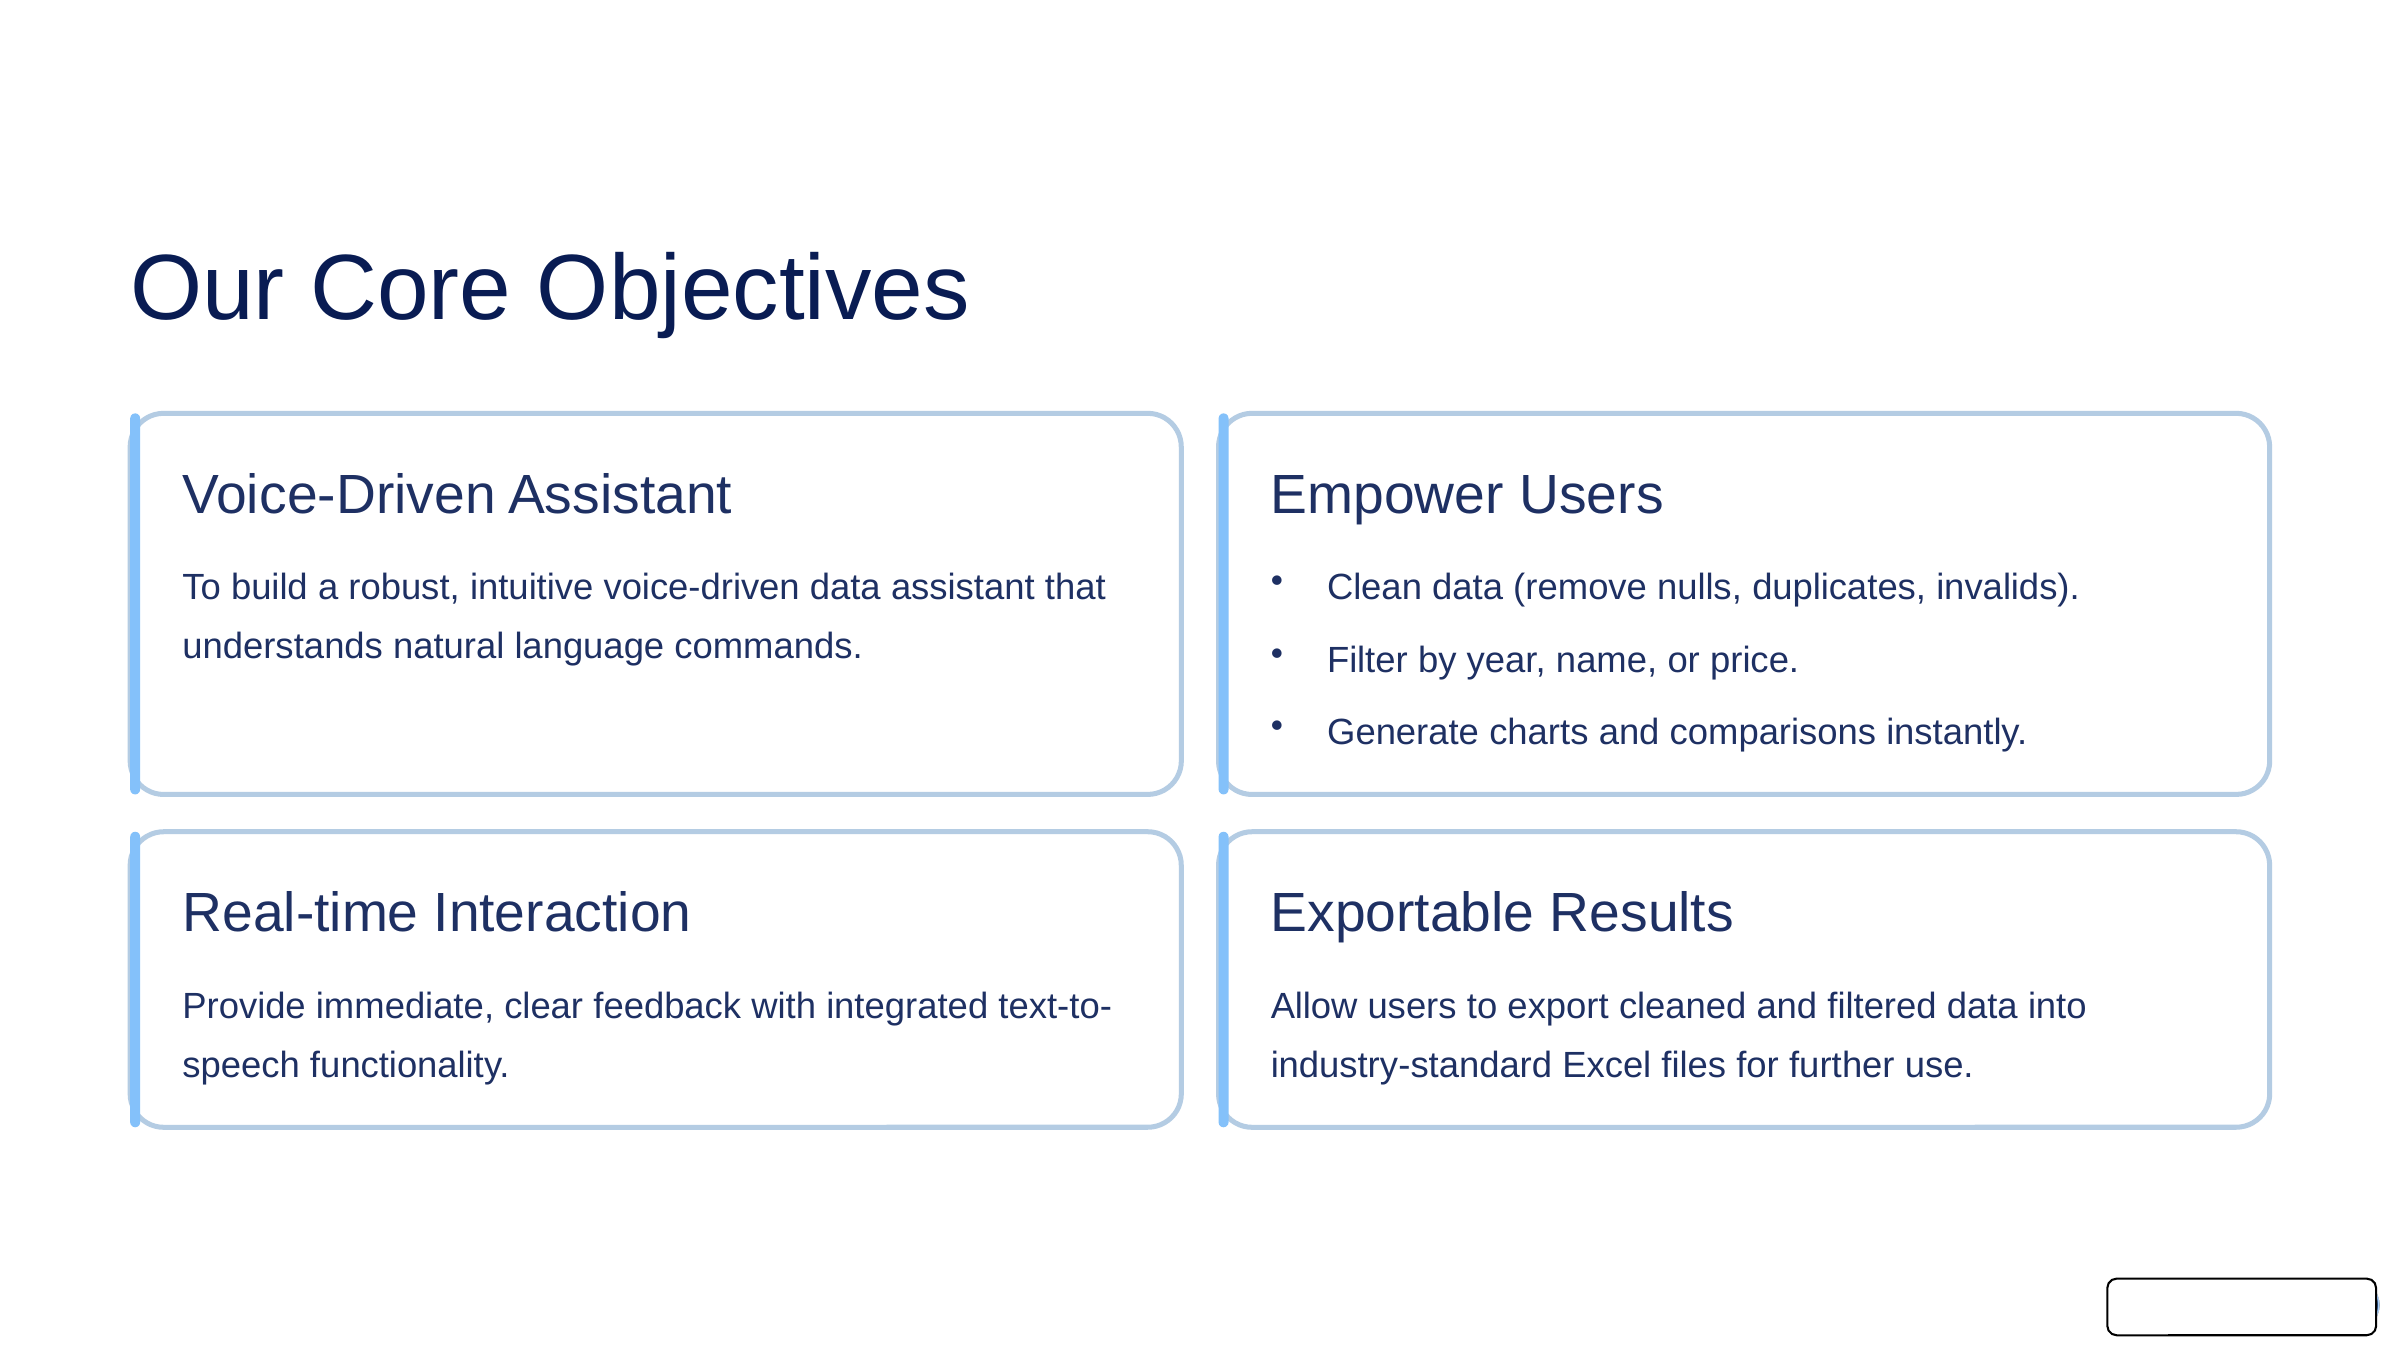

Our Core Objectives

Voice-Driven Assistant
Empower Users
To build a robust, intuitive voice-driven data assistant that understands natural language commands.
Clean data (remove nulls, duplicates, invalids).
Filter by year, name, or price.
Generate charts and comparisons instantly.

Real-time Interaction
Exportable Results
Provide immediate, clear feedback with integrated text-to-speech functionality.
Allow users to export cleaned and filtered data into industry-standard Excel files for further use.